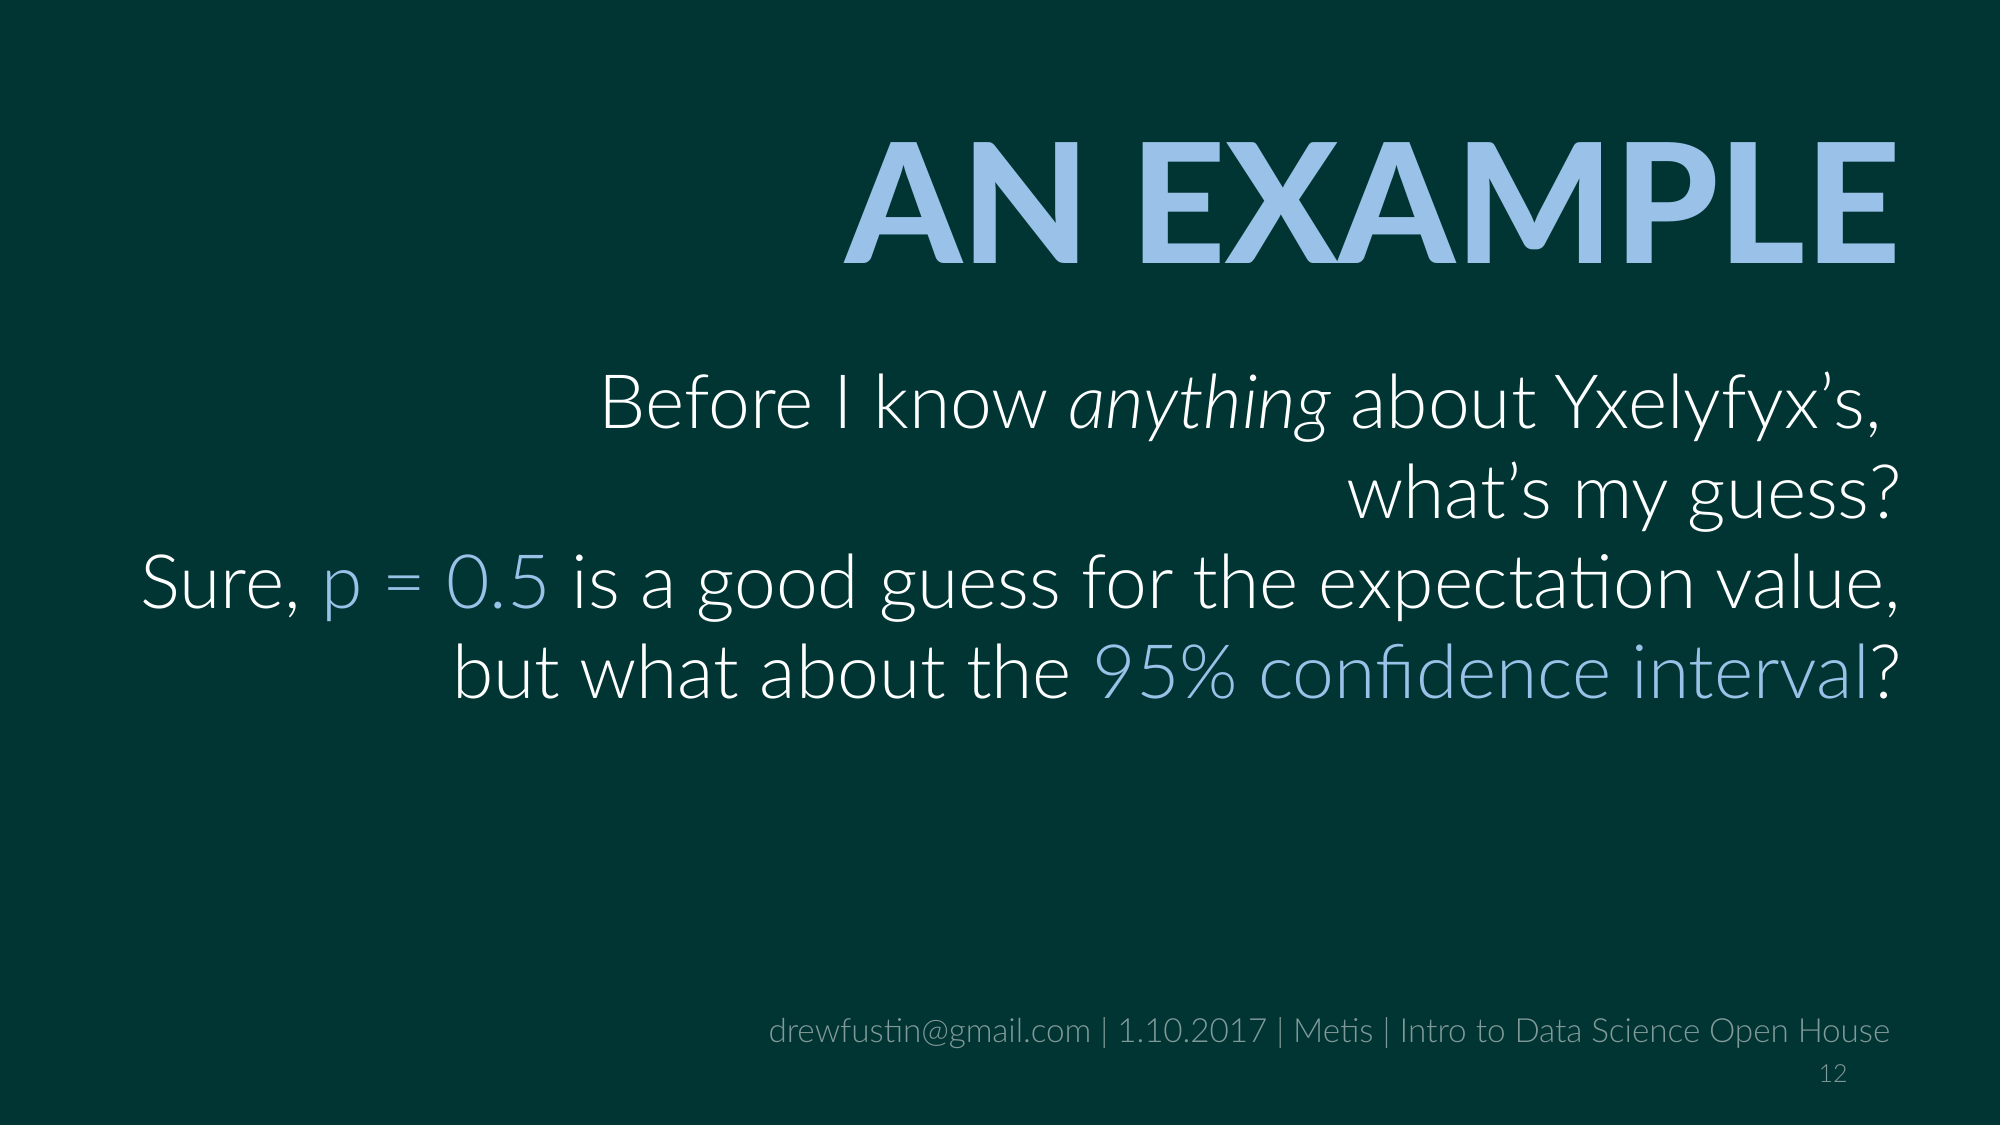

AN EXAMPLE
Before I know anything about Yxelyfyx’s,
what’s my guess?
Sure, p = 0.5 is a good guess for the expectation value, but what about the 95% confidence interval?
drewfustin@gmail.com | 1.10.2017 | Metis | Intro to Data Science Open House
12